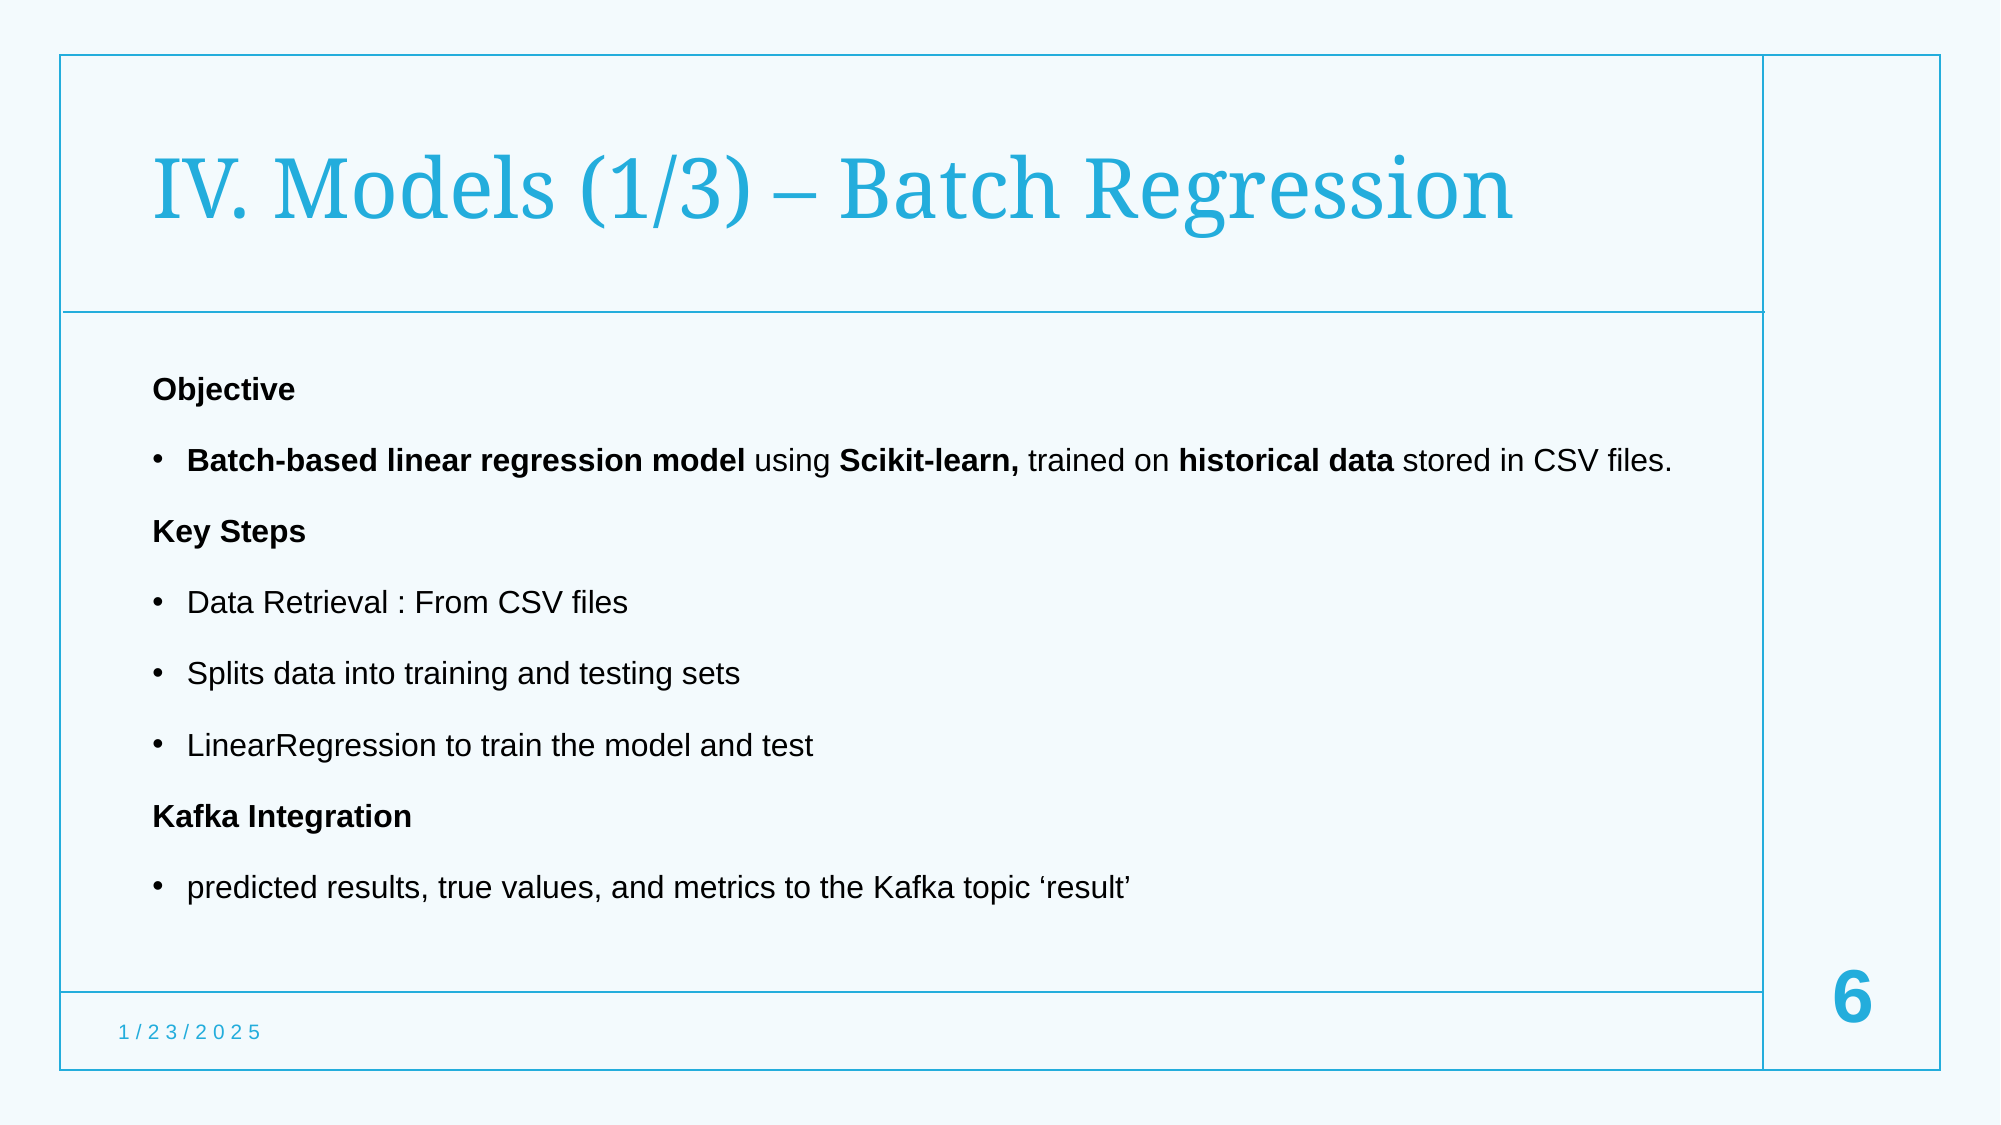

# IV. Models (1/3) – Batch Regression
Objective
Batch-based linear regression model using Scikit-learn, trained on historical data stored in CSV files.
Key Steps
Data Retrieval : From CSV files
Splits data into training and testing sets
LinearRegression to train the model and test
Kafka Integration
predicted results, true values, and metrics to the Kafka topic ‘result’

6
1/23/2025